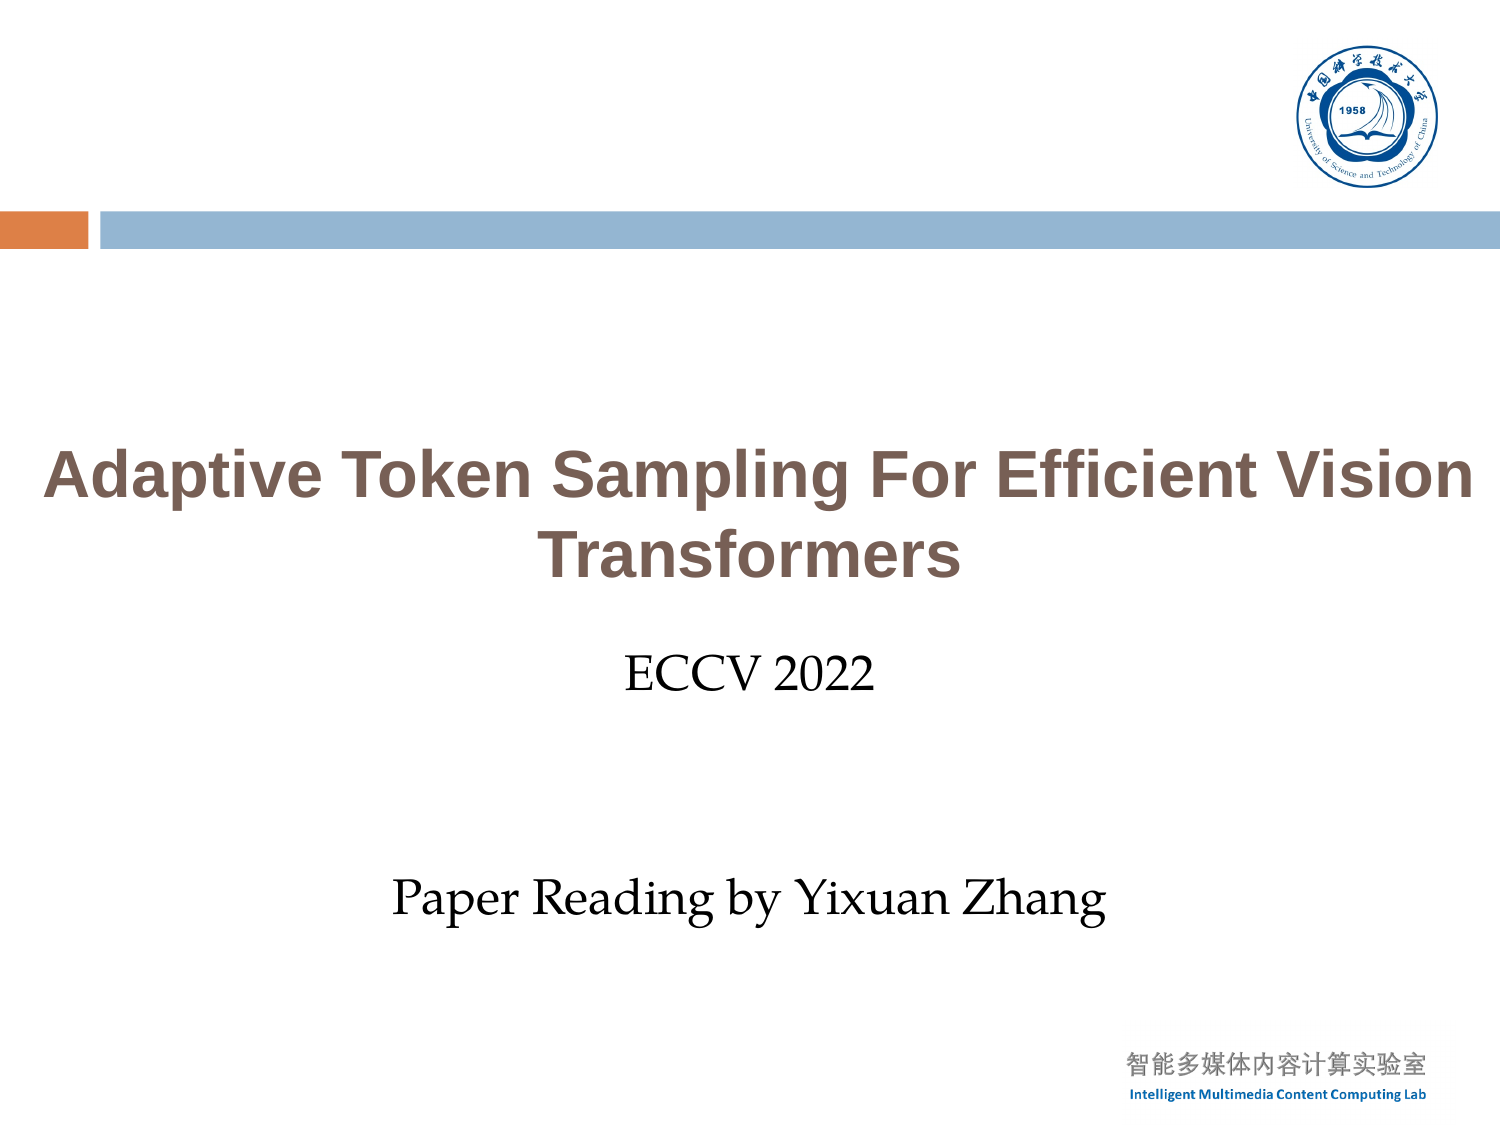

# Adaptive Token Sampling For Efficient Vision Transformers
ECCV 2022

Paper Reading by Yixuan Zhang